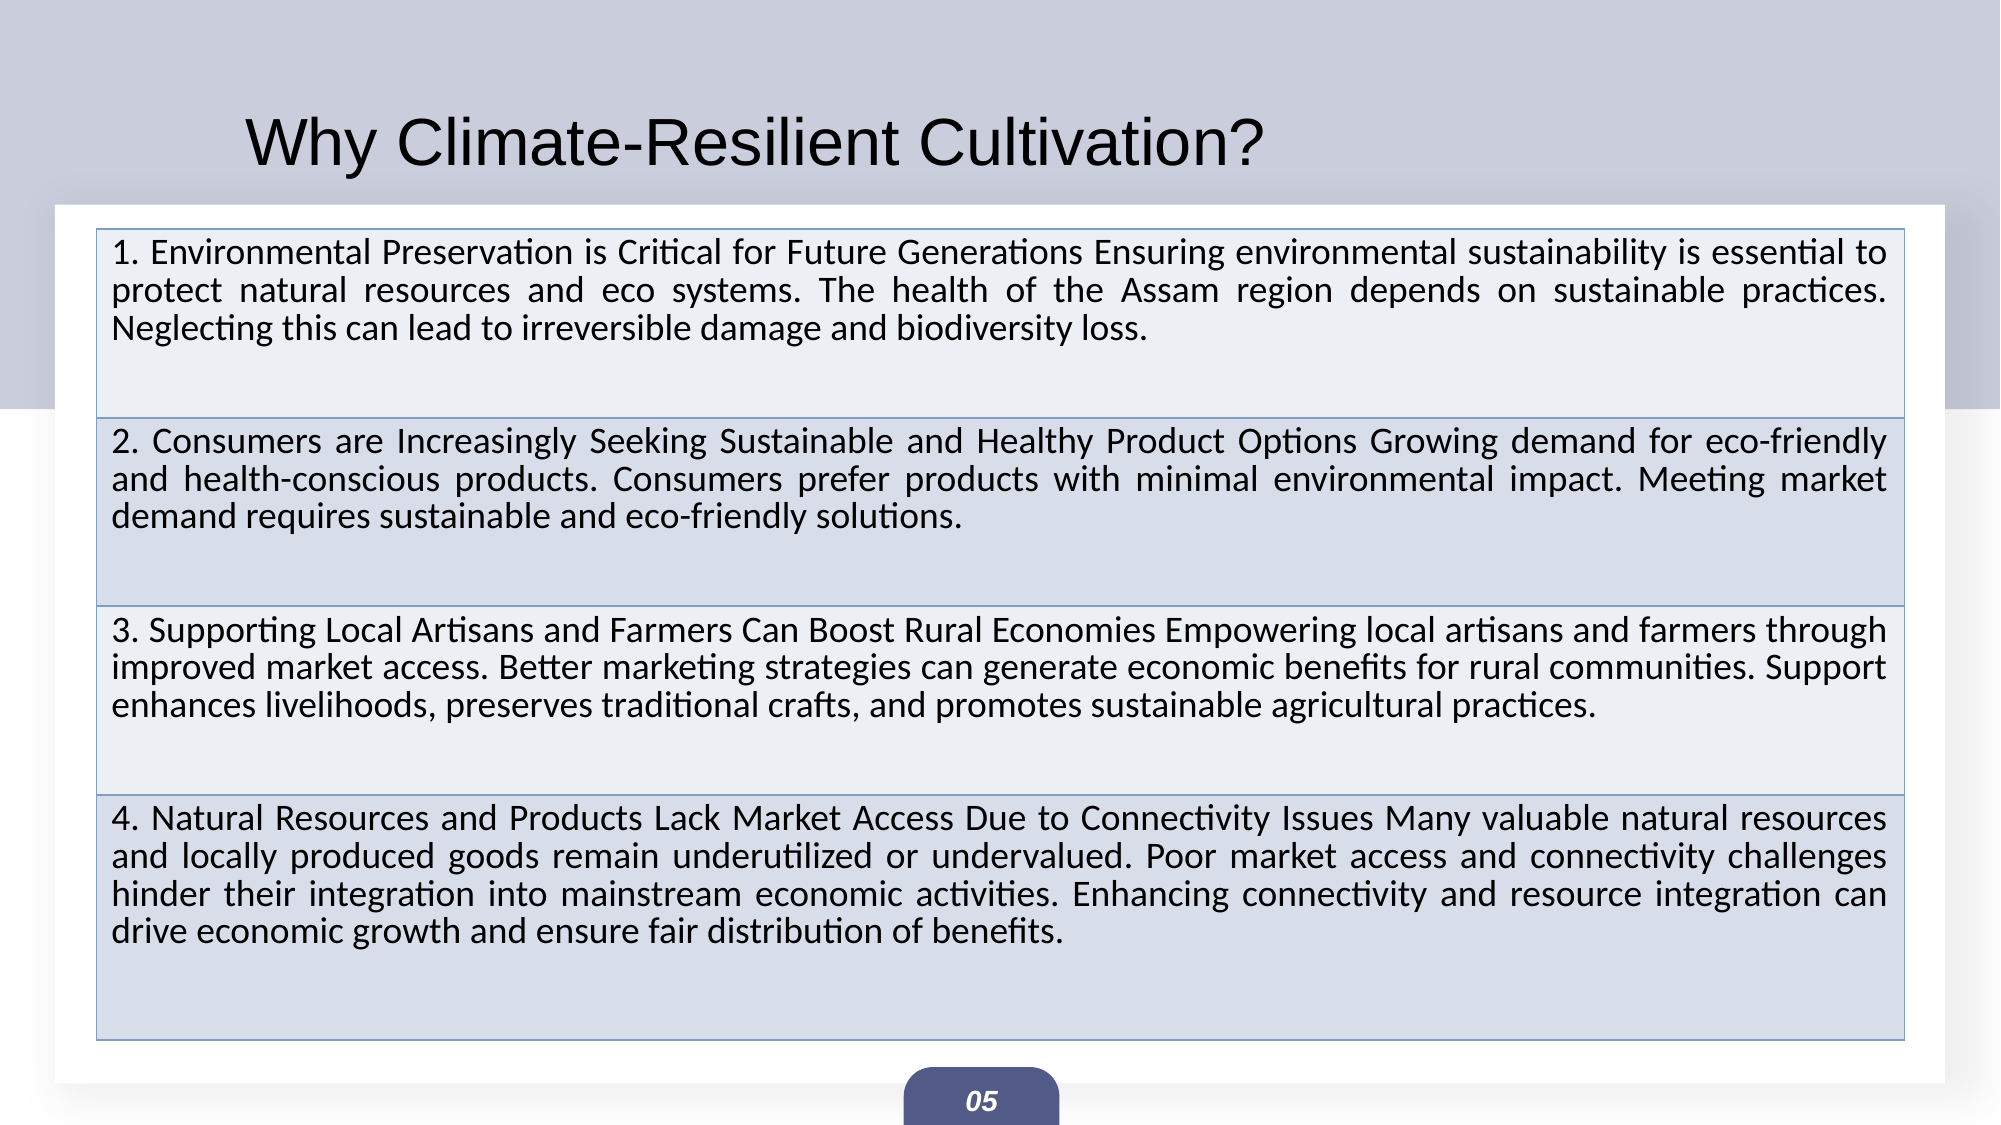

Why Climate-Resilient Cultivation?

| 1. Environmental Preservation is Critical for Future Generations Ensuring environmental sustainability is essential to protect natural resources and eco systems. The health of the Assam region depends on sustainable practices. Neglecting this can lead to irreversible damage and biodiversity loss. |
| --- |
| 2. Consumers are Increasingly Seeking Sustainable and Healthy Product Options Growing demand for eco-friendly and health-conscious products. Consumers prefer products with minimal environmental impact. Meeting market demand requires sustainable and eco-friendly solutions. |
| 3. Supporting Local Artisans and Farmers Can Boost Rural Economies Empowering local artisans and farmers through improved market access. Better marketing strategies can generate economic benefits for rural communities. Support enhances livelihoods, preserves traditional crafts, and promotes sustainable agricultural practices. |
| 4. Natural Resources and Products Lack Market Access Due to Connectivity Issues Many valuable natural resources and locally produced goods remain underutilized or undervalued. Poor market access and connectivity challenges hinder their integration into mainstream economic activities. Enhancing connectivity and resource integration can drive economic growth and ensure fair distribution of benefits. |
05